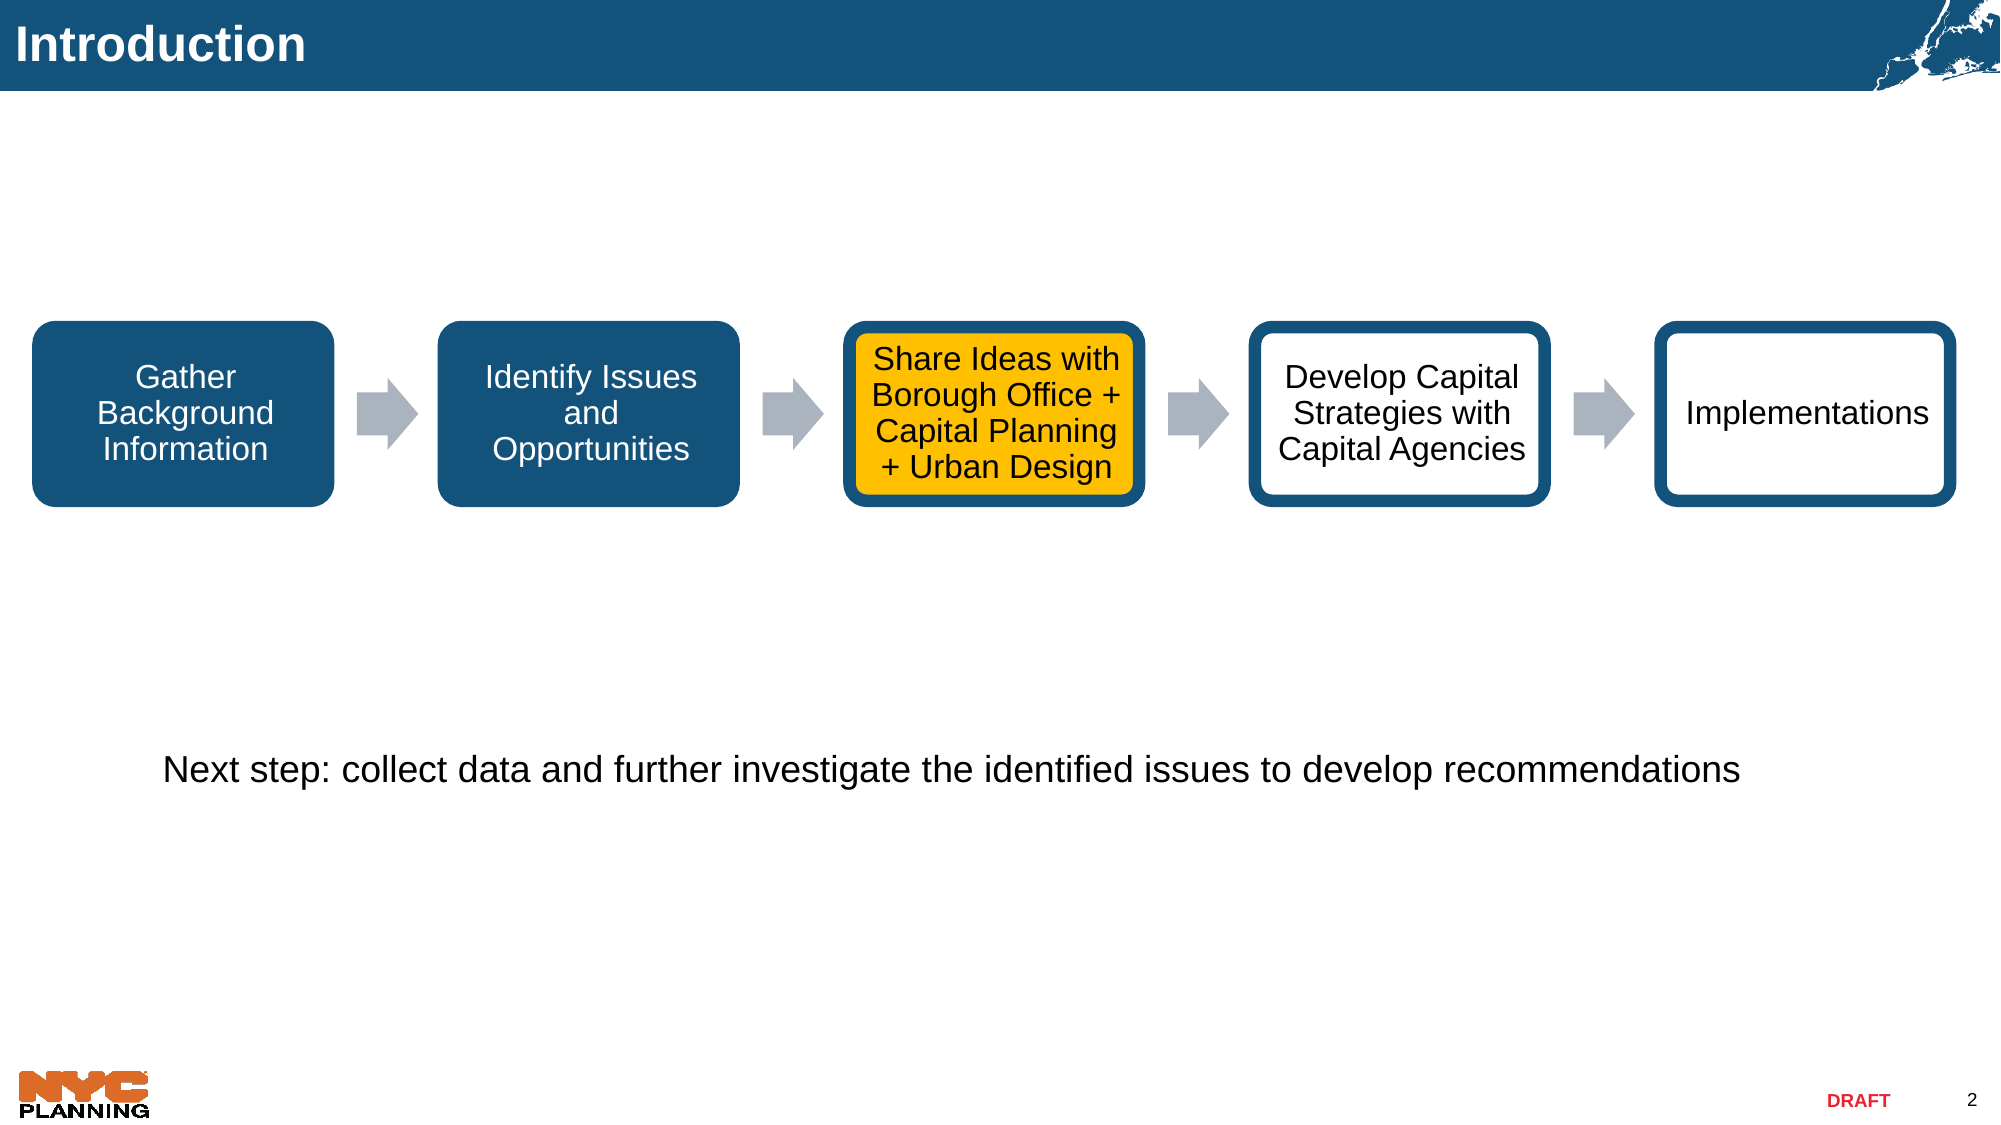

# Introduction
Gather Background Information

Identify Issues and Opportunities

Share Ideas with Borough Office + Capital Planning + Urban Design

Develop Capital Strategies with Capital Agencies

Implementations
Next step: collect data and further investigate the identified issues to develop recommendations

2